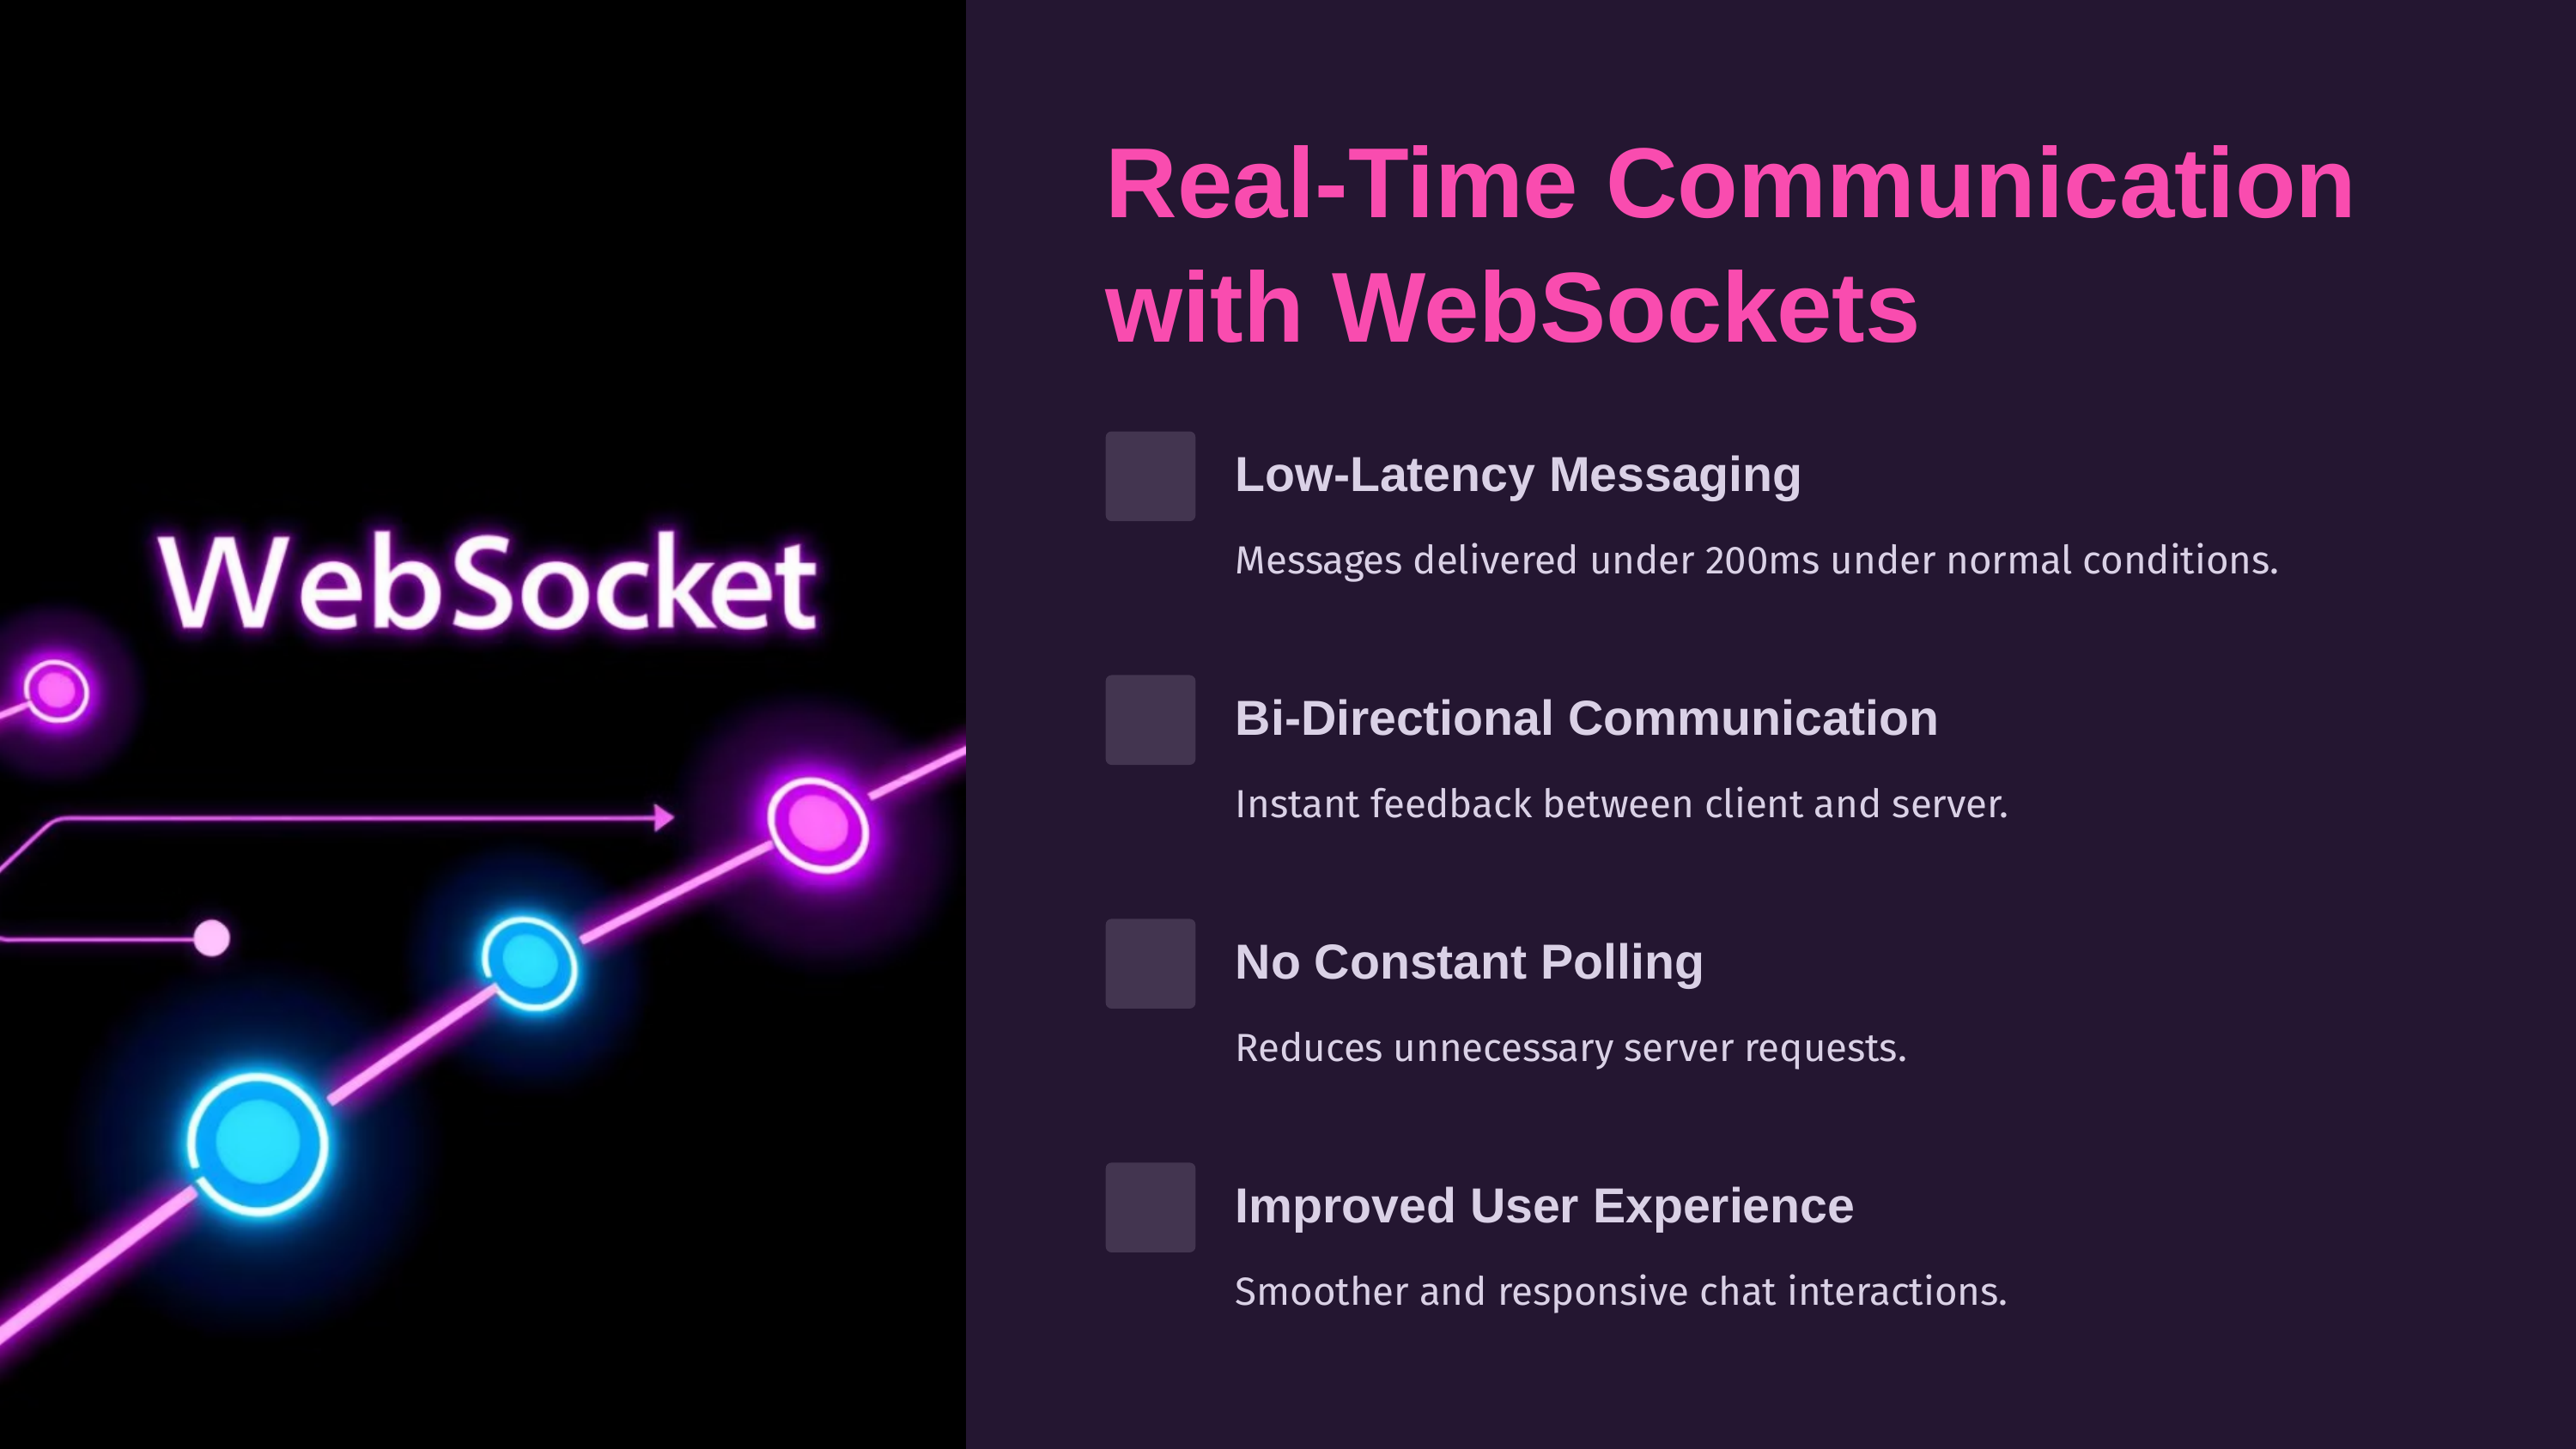

Real-Time Communication with WebSockets

Low-Latency Messaging
Messages delivered under 200ms under normal conditions.

Bi-Directional Communication
Instant feedback between client and server.

No Constant Polling
Reduces unnecessary server requests.

Improved User Experience
Smoother and responsive chat interactions.